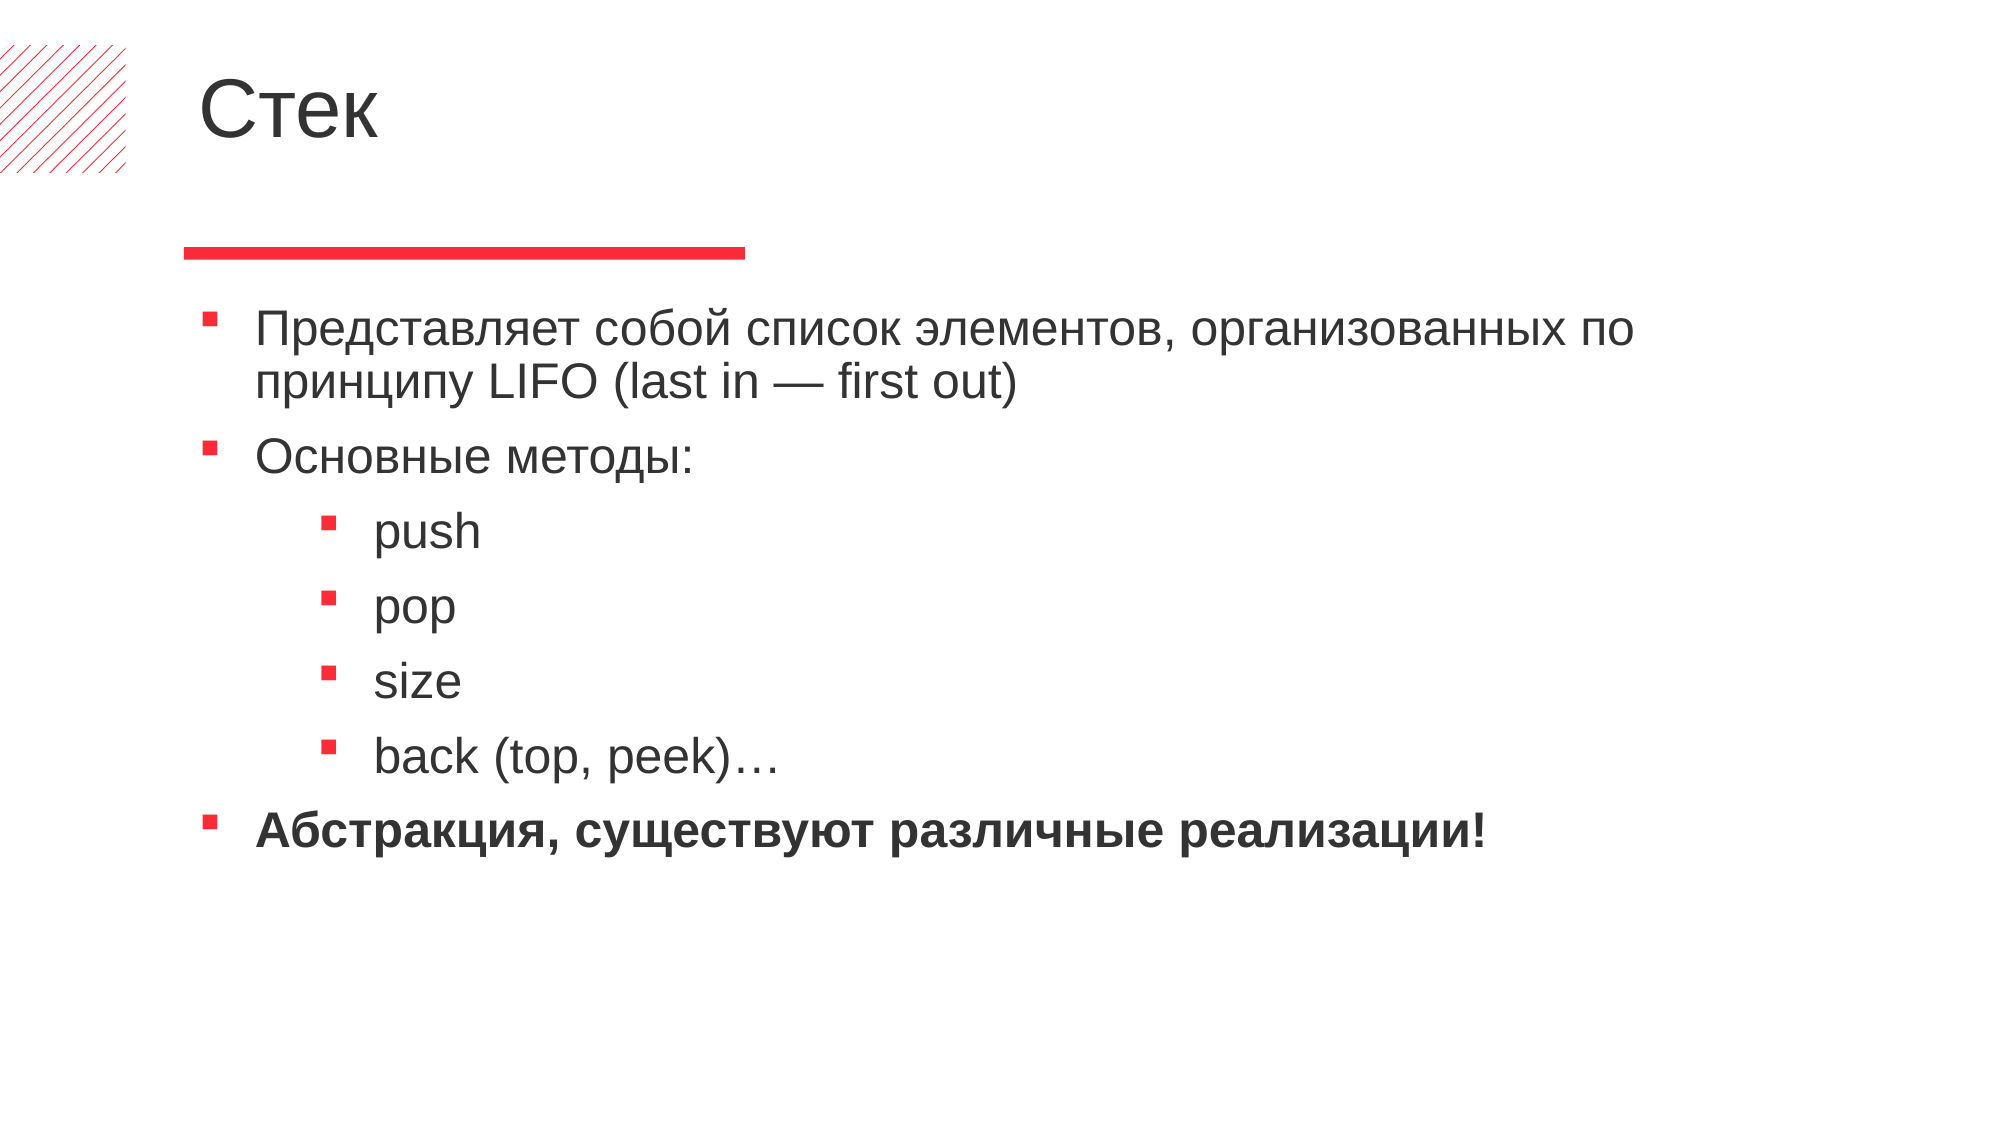

Стек
Представляет собой список элементов, организованных по принципу LIFO (last in — first out)
Основные методы:
push
pop
size
back (top, peek)…
Абстракция, существуют различные реализации!